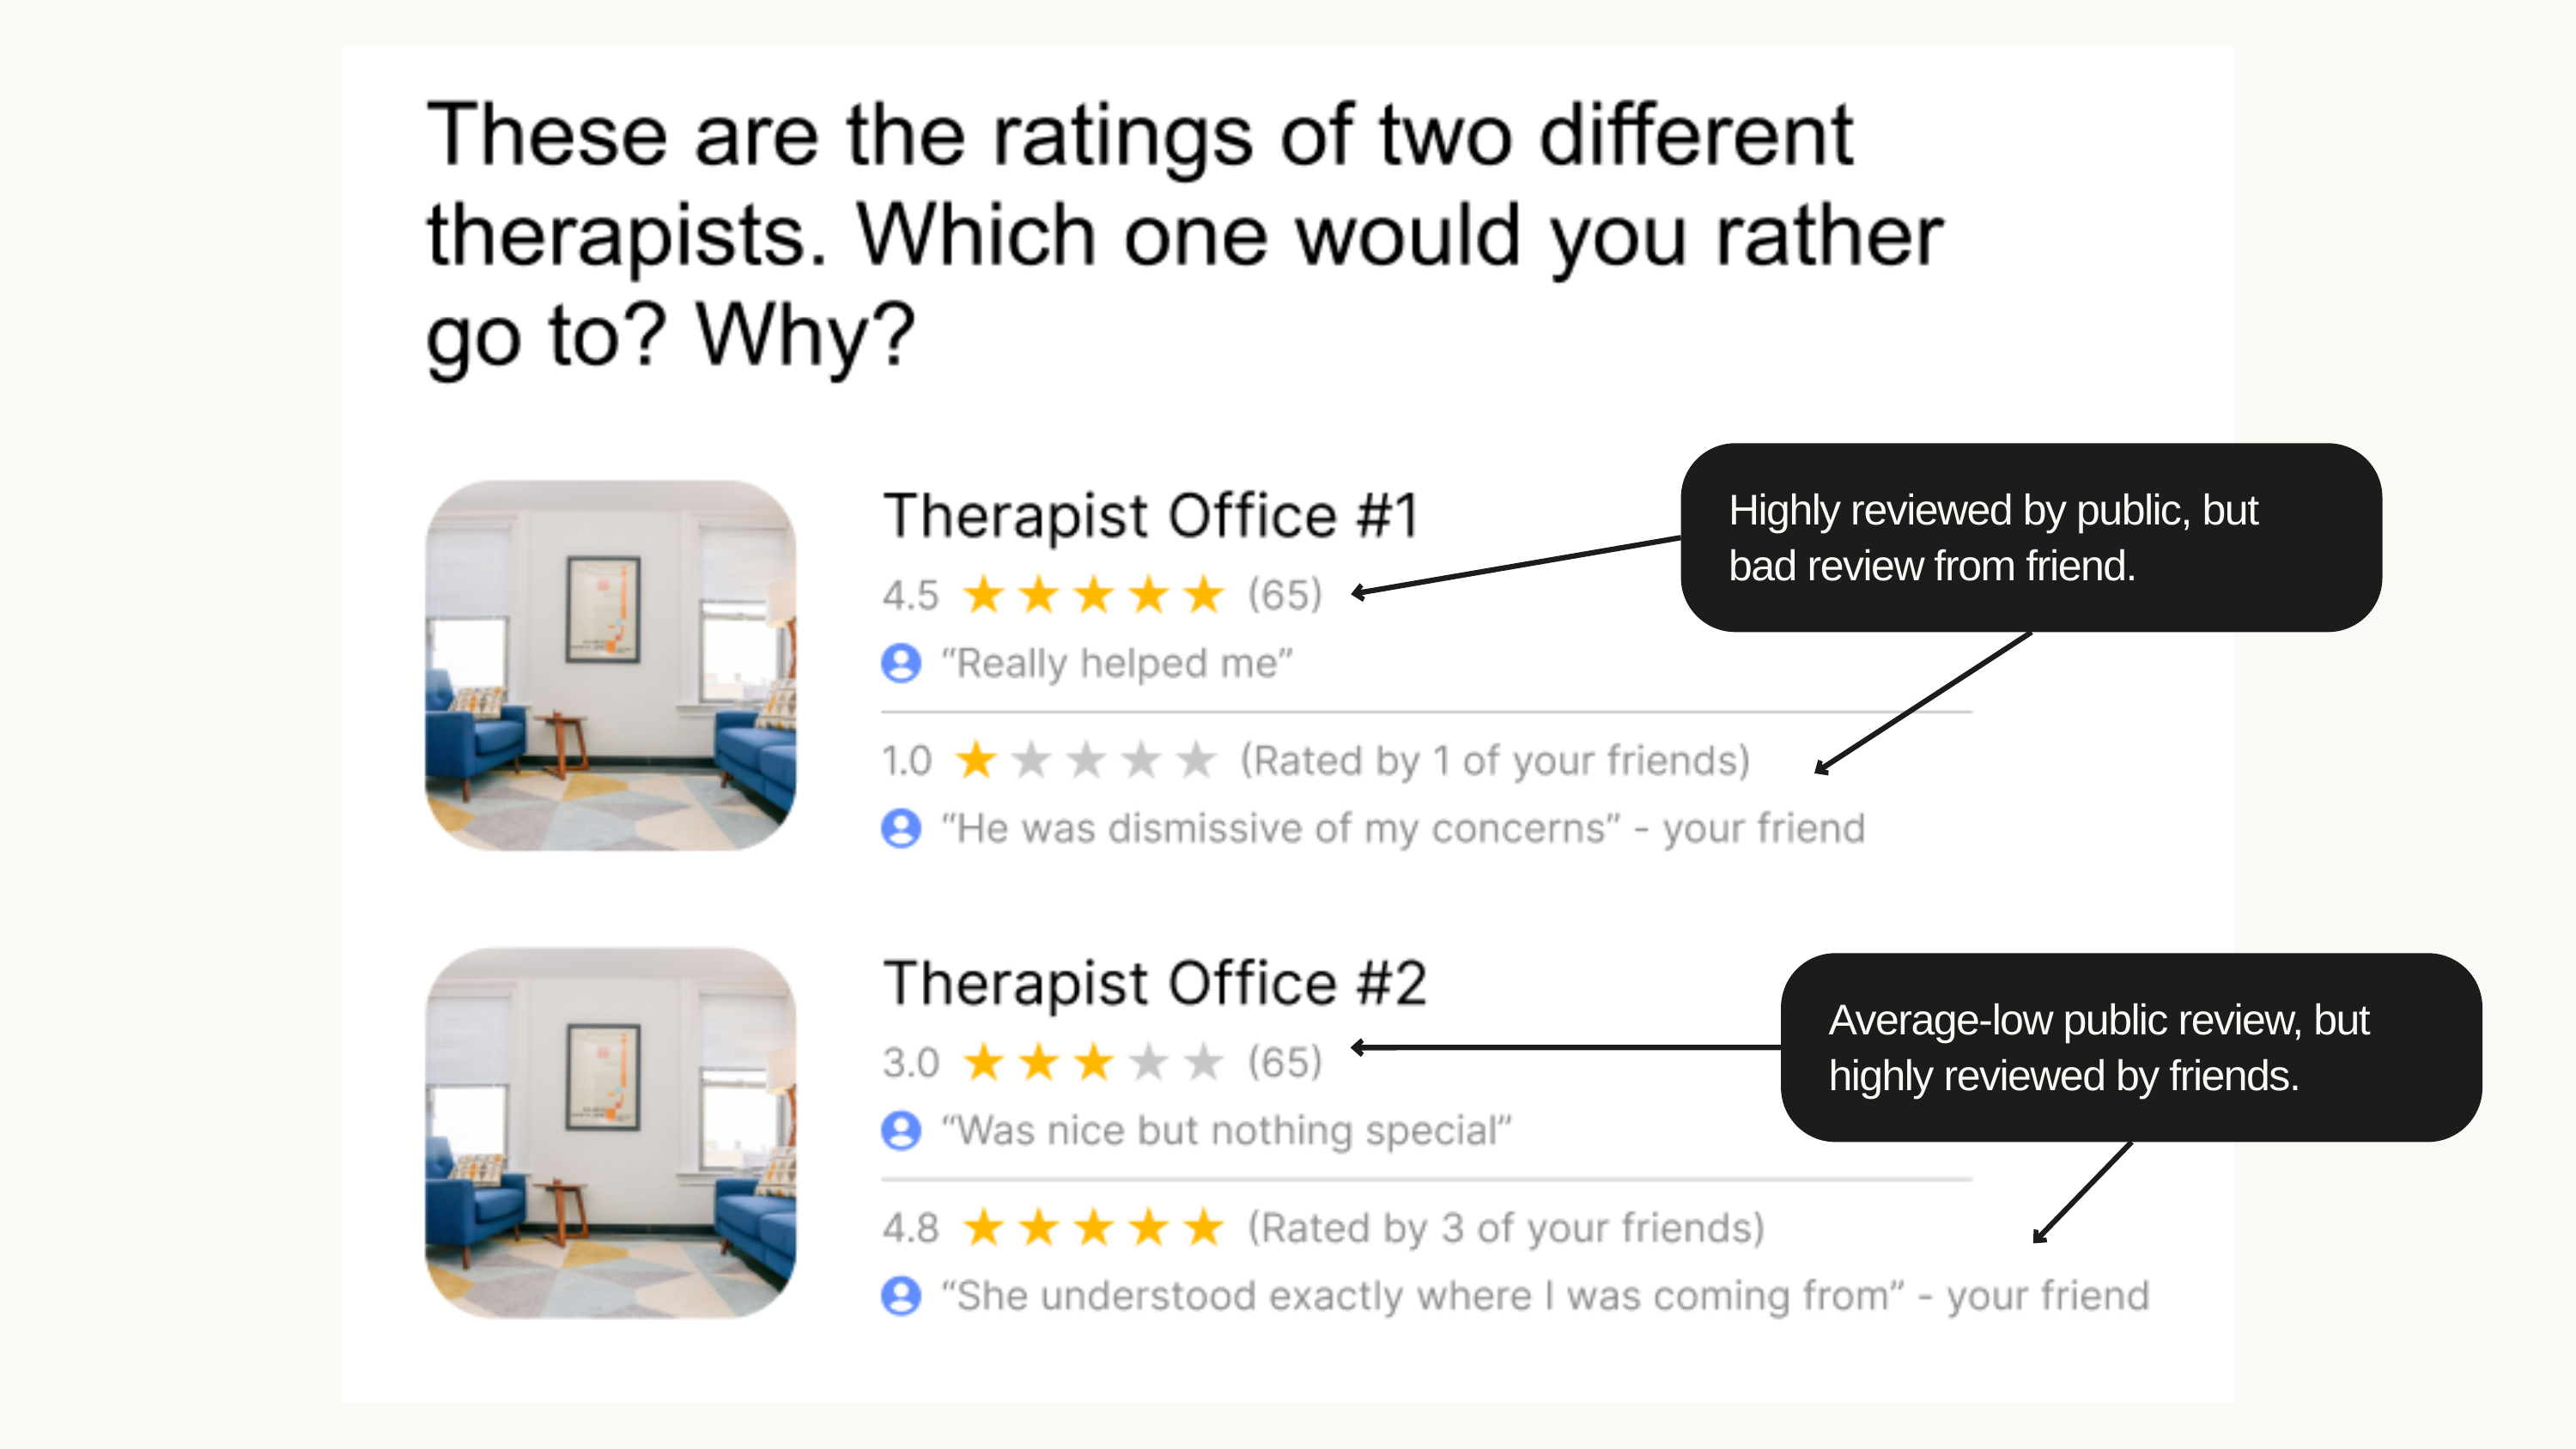

Highly reviewed by public, but bad review from friend.

Average-low public review, but highly reviewed by friends.